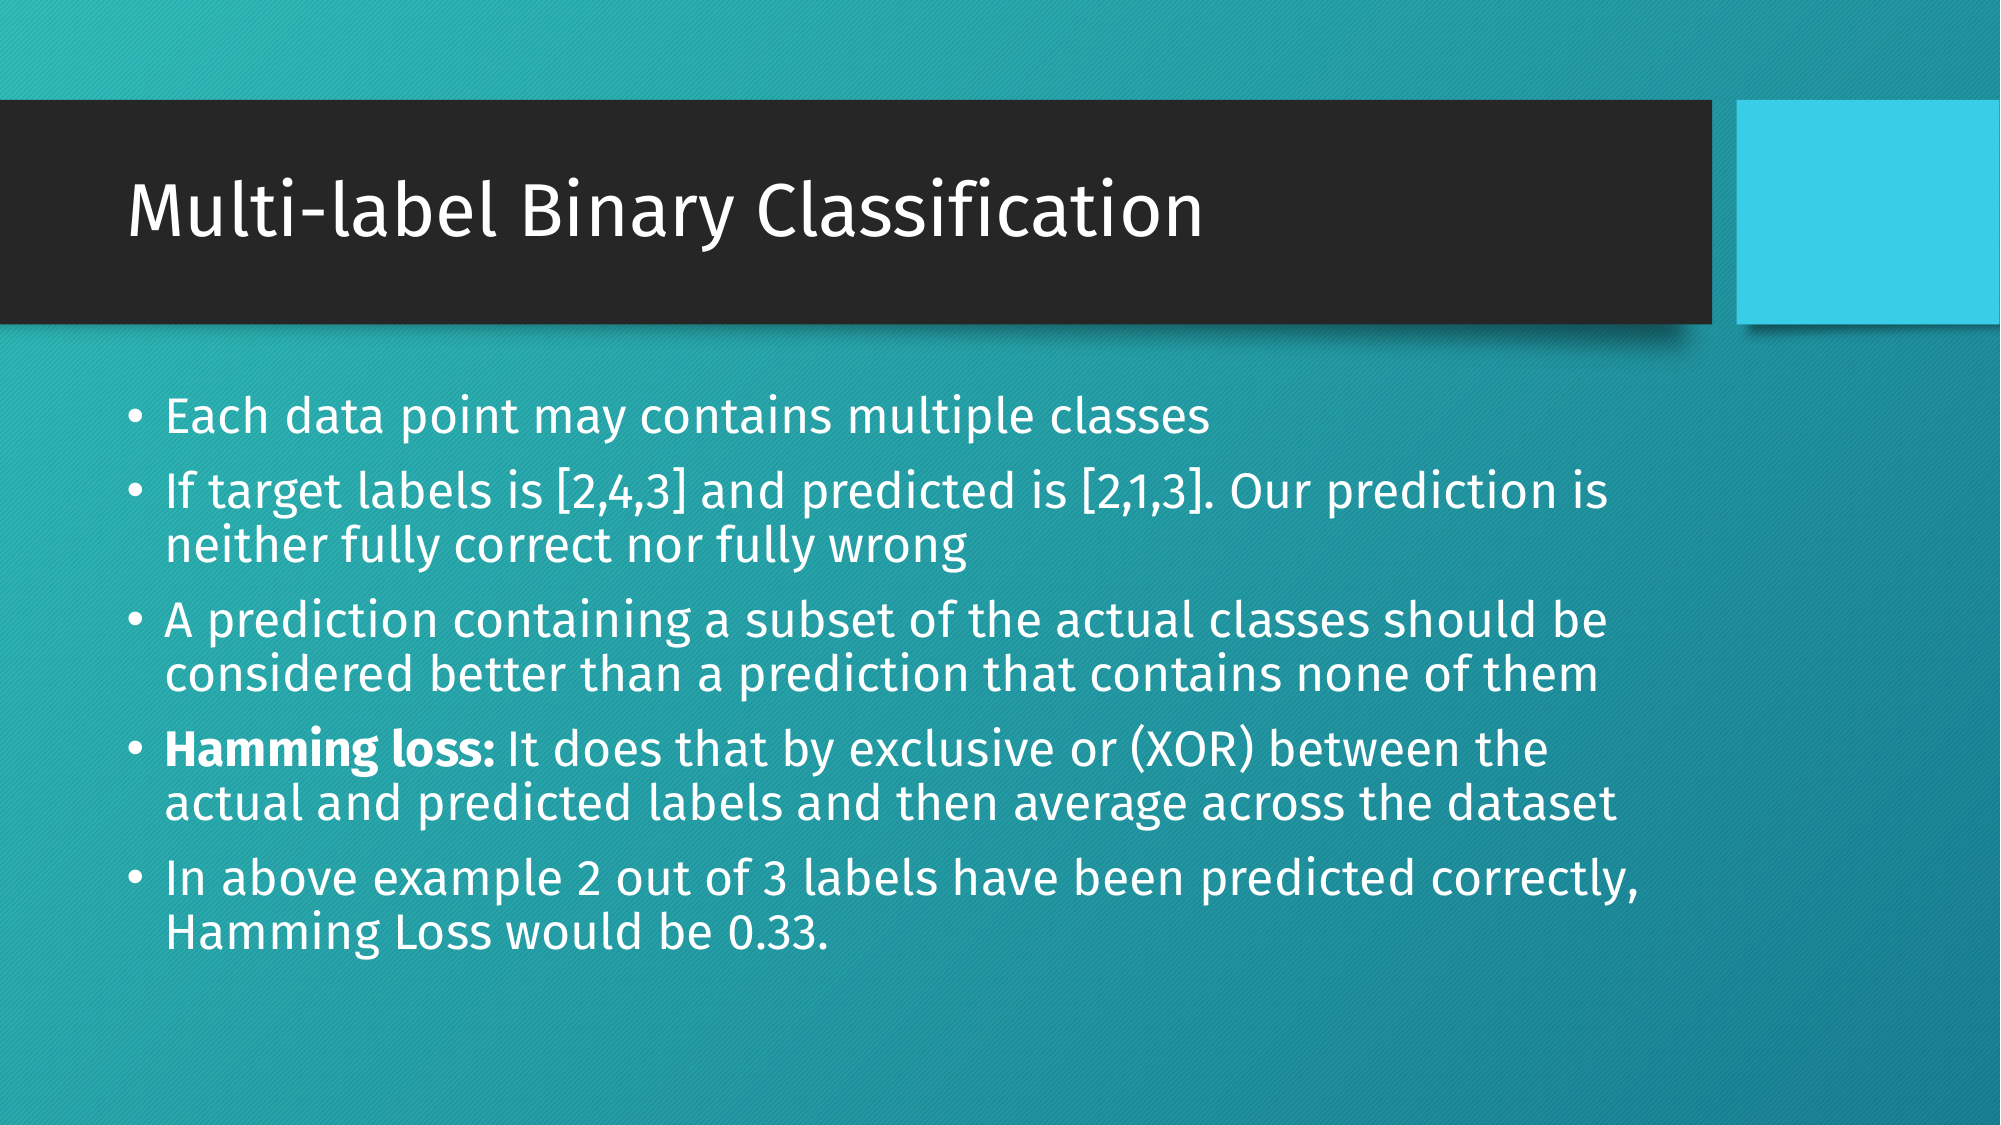

# Multi-label Binary Classification
Each data point may contains multiple classes
If target labels is [2,4,3] and predicted is [2,1,3]. Our prediction is neither fully correct nor fully wrong
A prediction containing a subset of the actual classes should be considered better than a prediction that contains none of them
Hamming loss: It does that by exclusive or (XOR) between the actual and predicted labels and then average across the dataset
In above example 2 out of 3 labels have been predicted correctly, Hamming Loss would be 0.33.